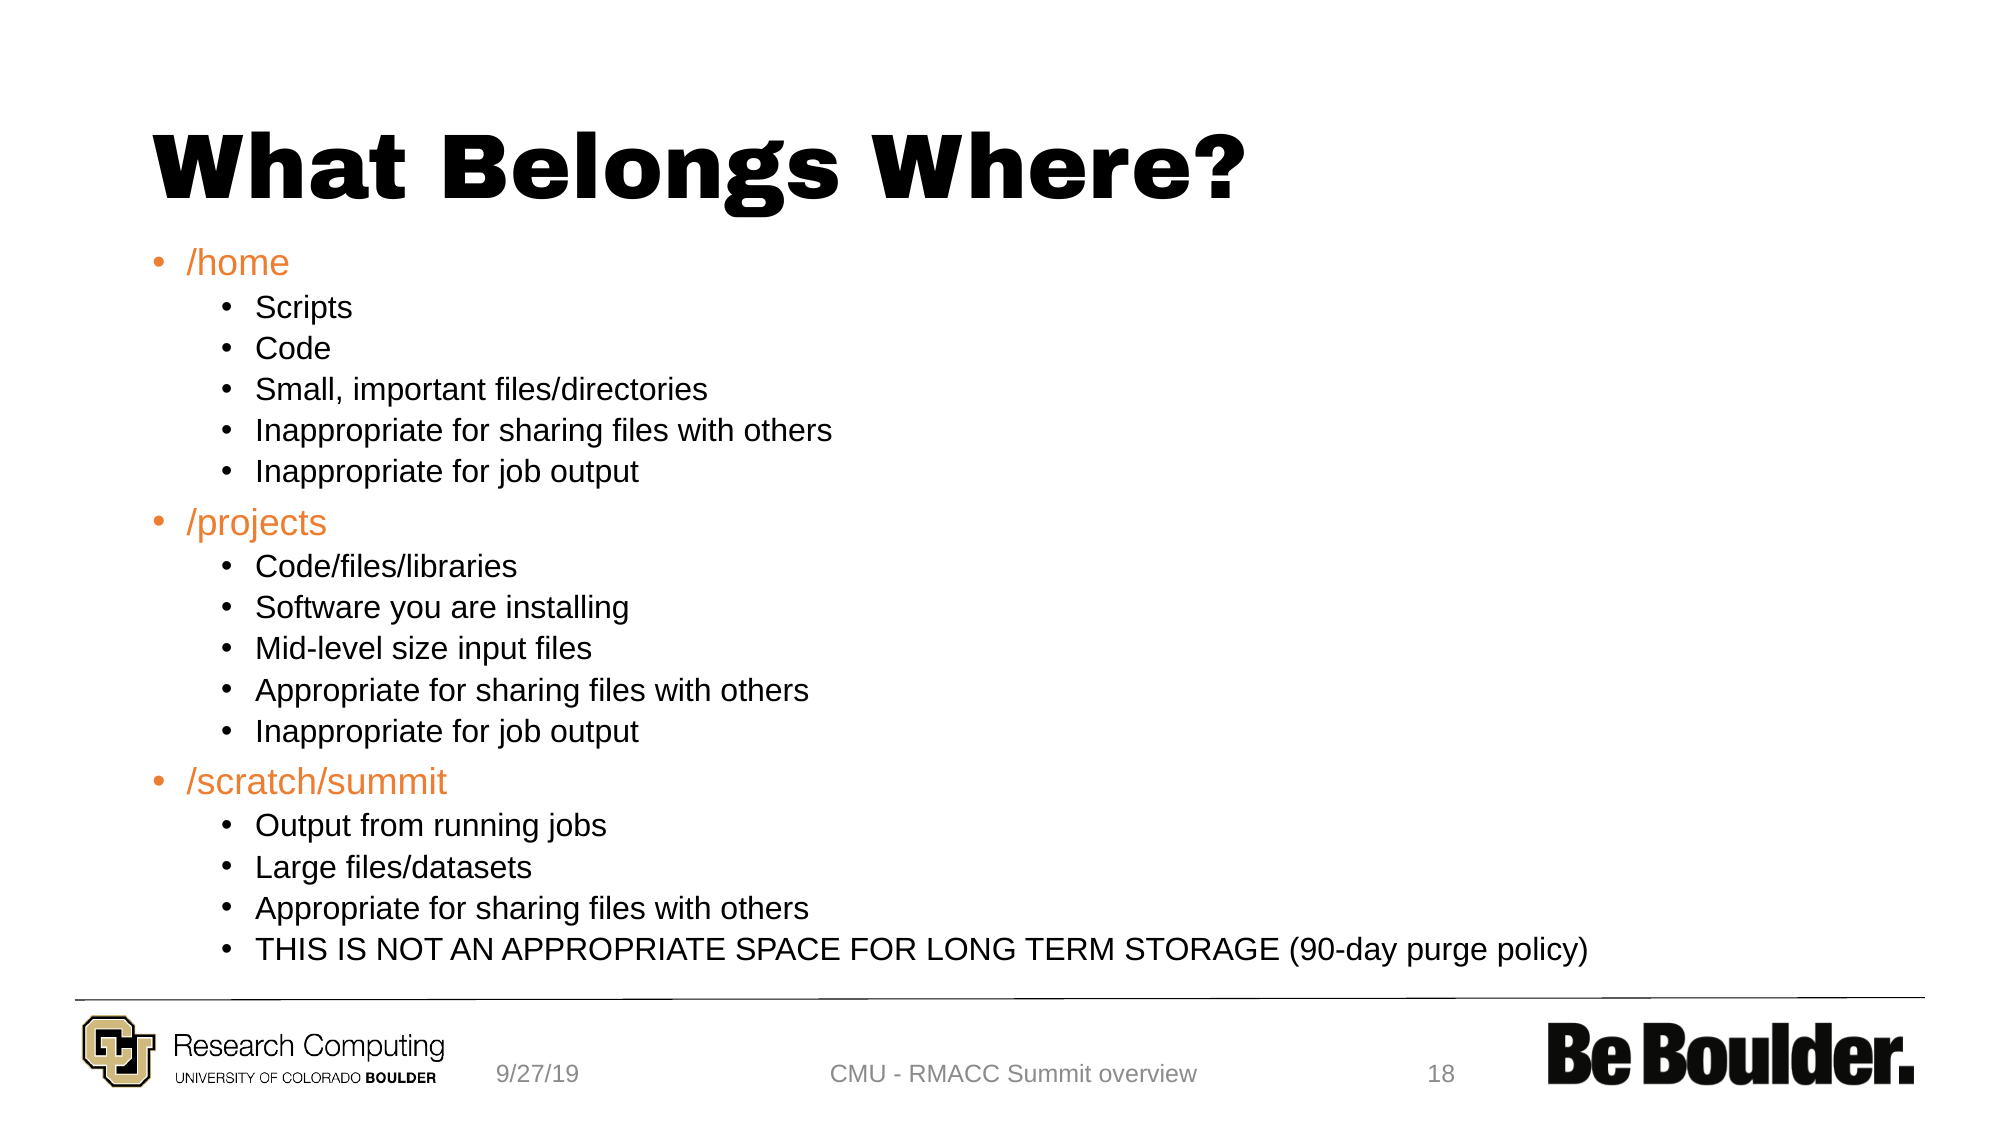

# What Belongs Where?
/home
Scripts
Code
Small, important files/directories
Inappropriate for sharing files with others
Inappropriate for job output
/projects
Code/files/libraries
Software you are installing
Mid-level size input files
Appropriate for sharing files with others
Inappropriate for job output
/scratch/summit
Output from running jobs
Large files/datasets
Appropriate for sharing files with others
THIS IS NOT AN APPROPRIATE SPACE FOR LONG TERM STORAGE (90-day purge policy)
9/27/19
CMU - RMACC Summit overview
18